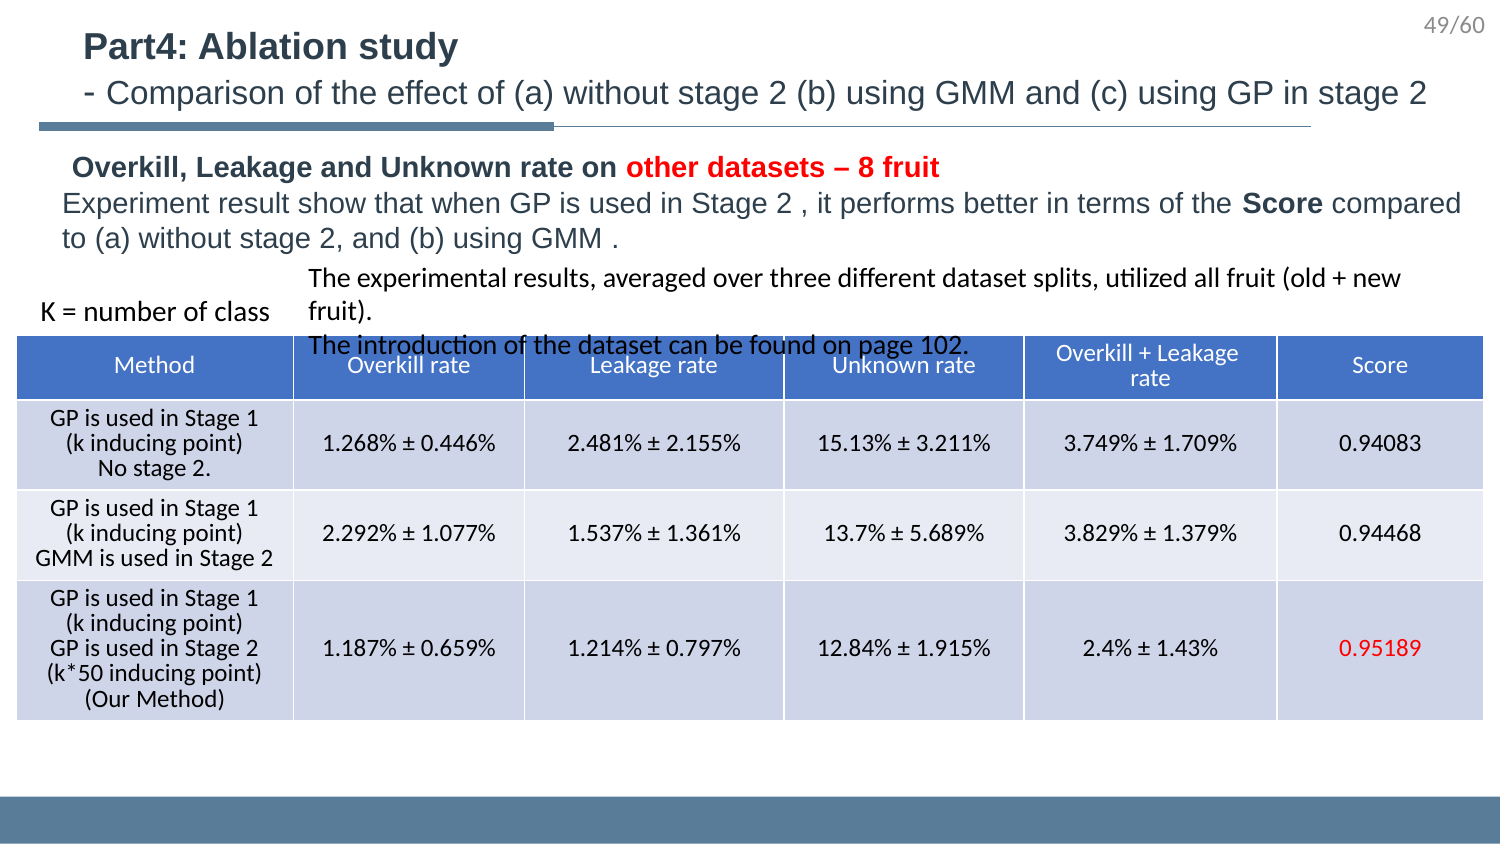

49
/60
Part4: Ablation study
- Comparison of the effect of (a) without stage 2 (b) using GMM and (c) using GP in stage 2
Overkill, Leakage and Unknown rate on other datasets – 8 fruit
Experiment result show that when GP is used in Stage 2 , it performs better in terms of the Score compared to (a) without stage 2, and (b) using GMM .
The experimental results, averaged over three different dataset splits, utilized all fruit (old + new fruit).
The introduction of the dataset can be found on page 102.
K = number of class
| Method | Overkill rate | Leakage rate | Unknown rate | Overkill + Leakage rate | Score |
| --- | --- | --- | --- | --- | --- |
| GP is used in Stage 1 (k inducing point) No stage 2. | 1.268% ± 0.446% | 2.481% ± 2.155% | 15.13% ± 3.211% | 3.749% ± 1.709% | 0.94083 |
| GP is used in Stage 1 (k inducing point) GMM is used in Stage 2 | 2.292% ± 1.077% | 1.537% ± 1.361% | 13.7% ± 5.689% | 3.829% ± 1.379% | 0.94468 |
| GP is used in Stage 1 (k inducing point) GP is used in Stage 2 (k\*50 inducing point) (Our Method) | 1.187% ± 0.659% | 1.214% ± 0.797% | 12.84% ± 1.915% | 2.4% ± 1.43% | 0.95189 |